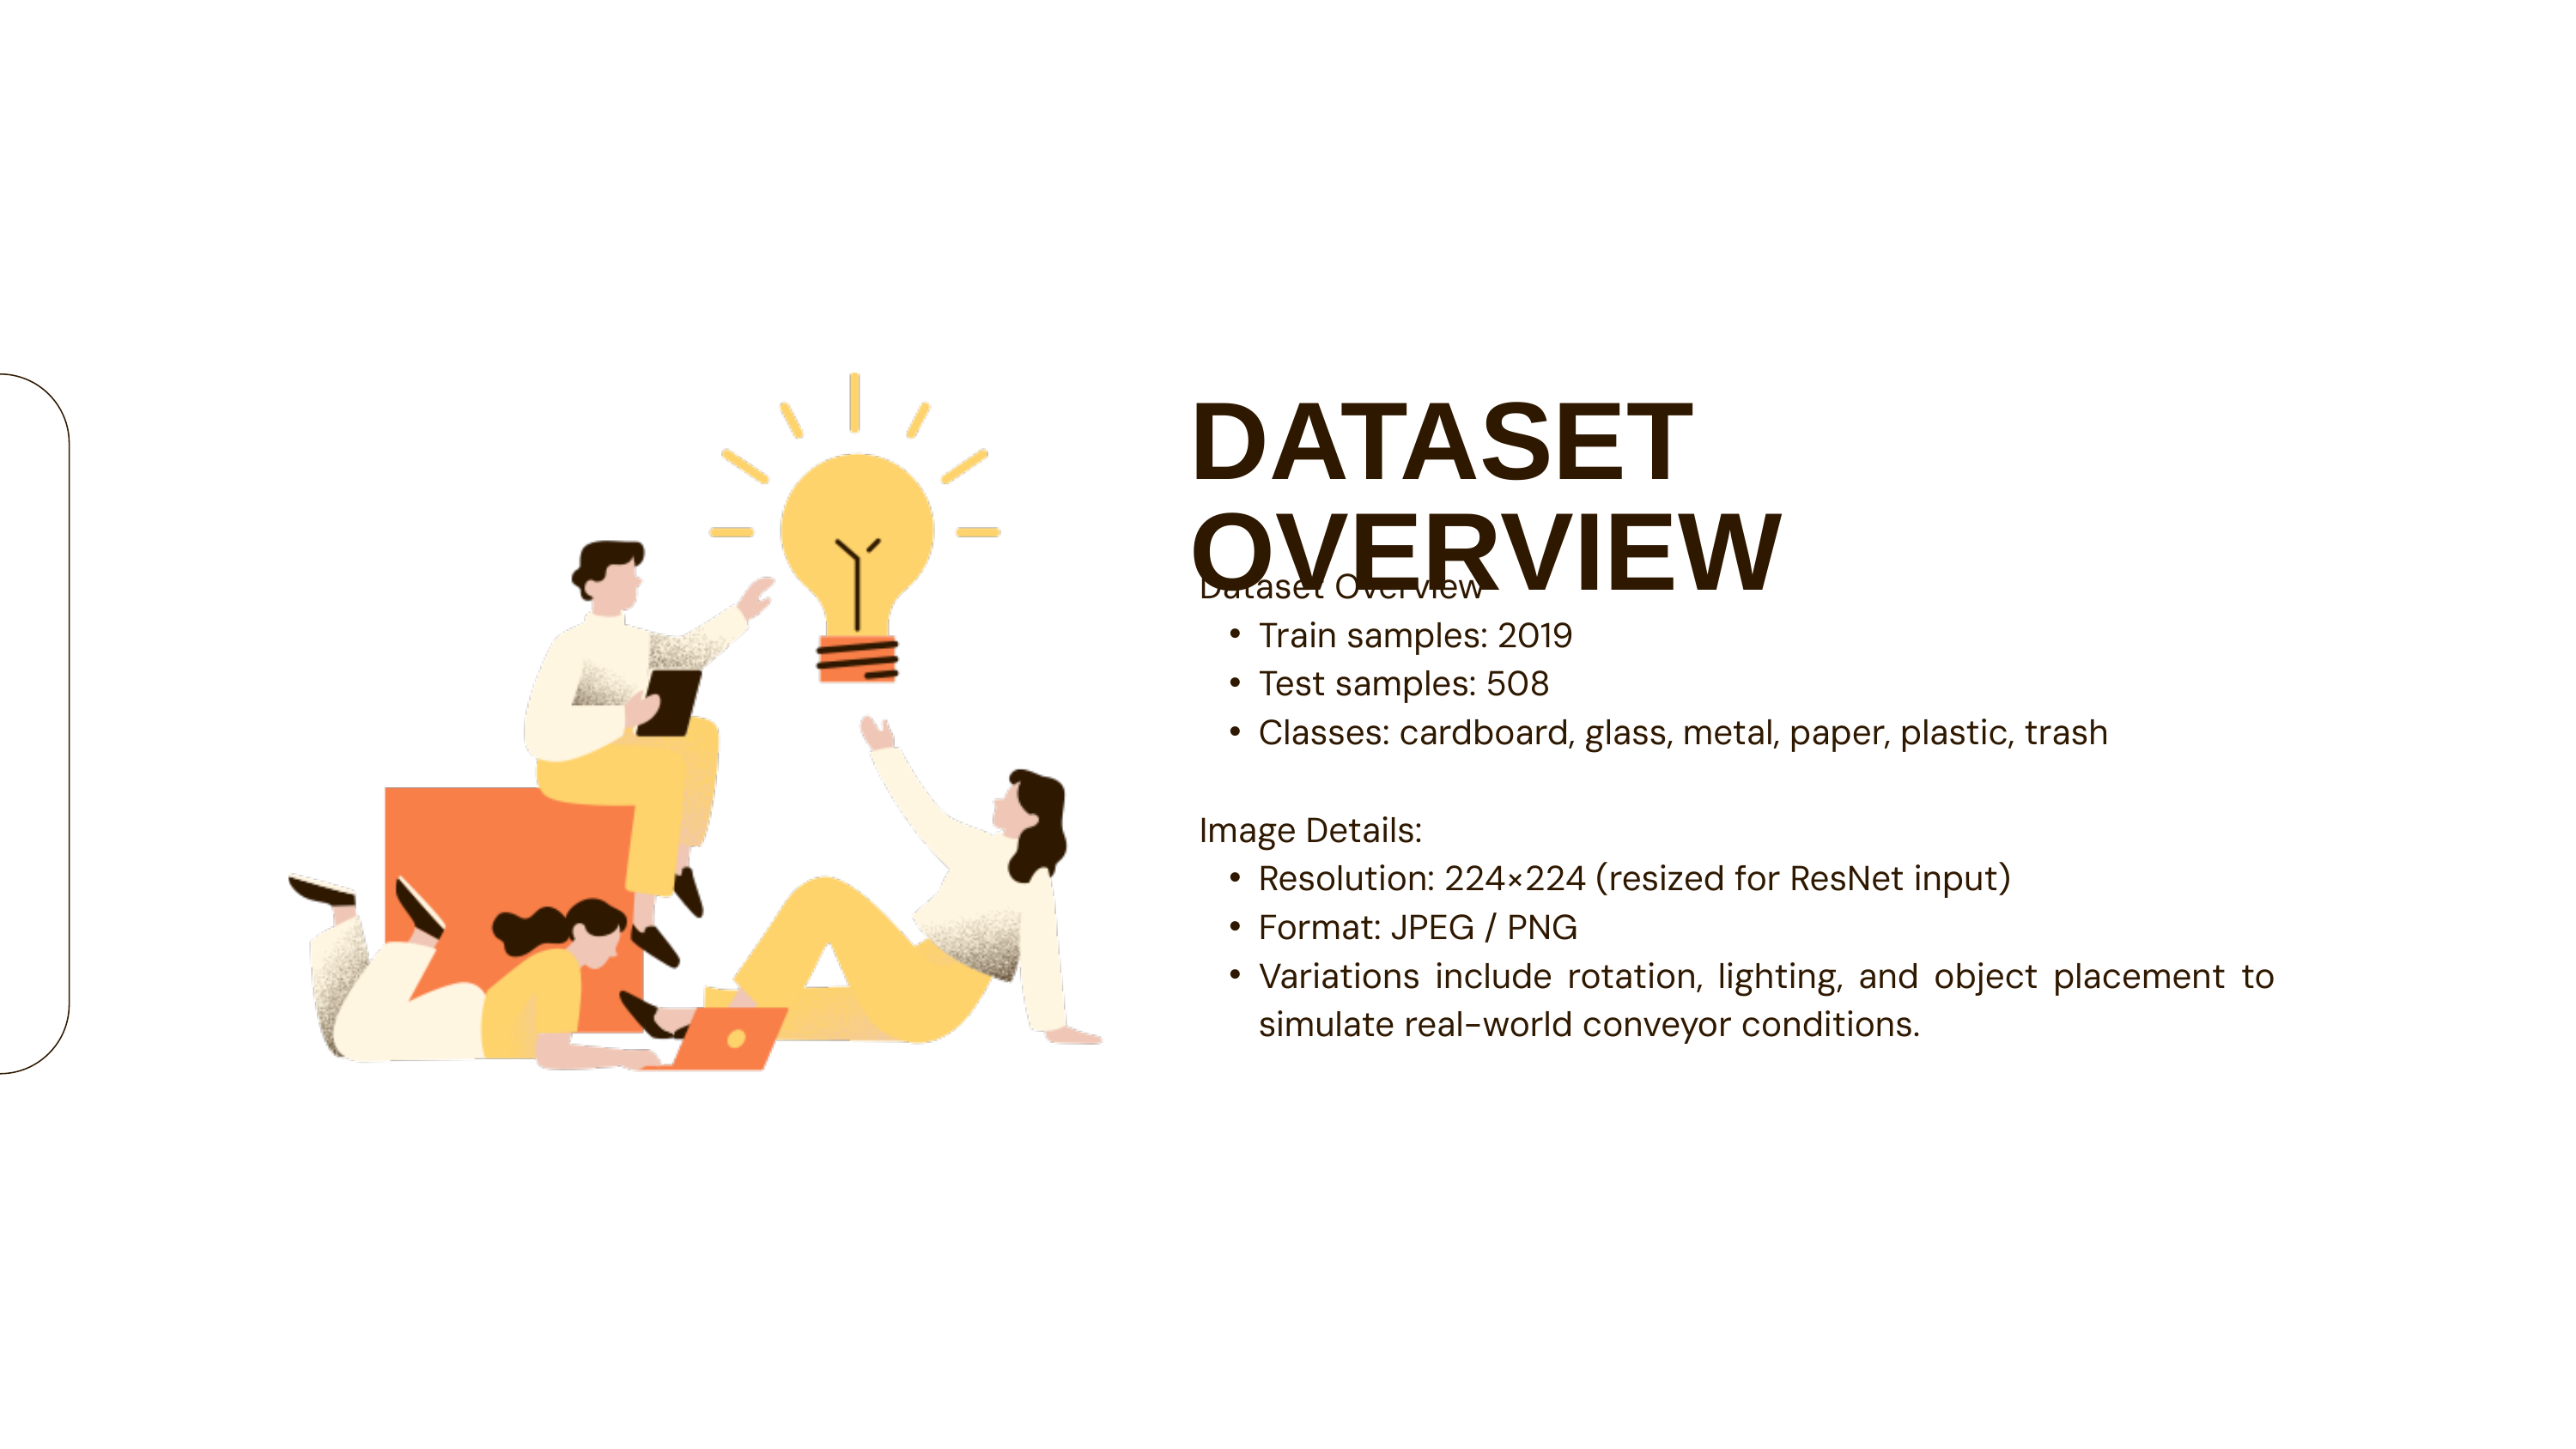

DATASET OVERVIEW
Dataset Overview
Train samples: 2019
Test samples: 508
Classes: cardboard, glass, metal, paper, plastic, trash

Image Details:
Resolution: 224×224 (resized for ResNet input)
Format: JPEG / PNG
Variations include rotation, lighting, and object placement to simulate real-world conveyor conditions.